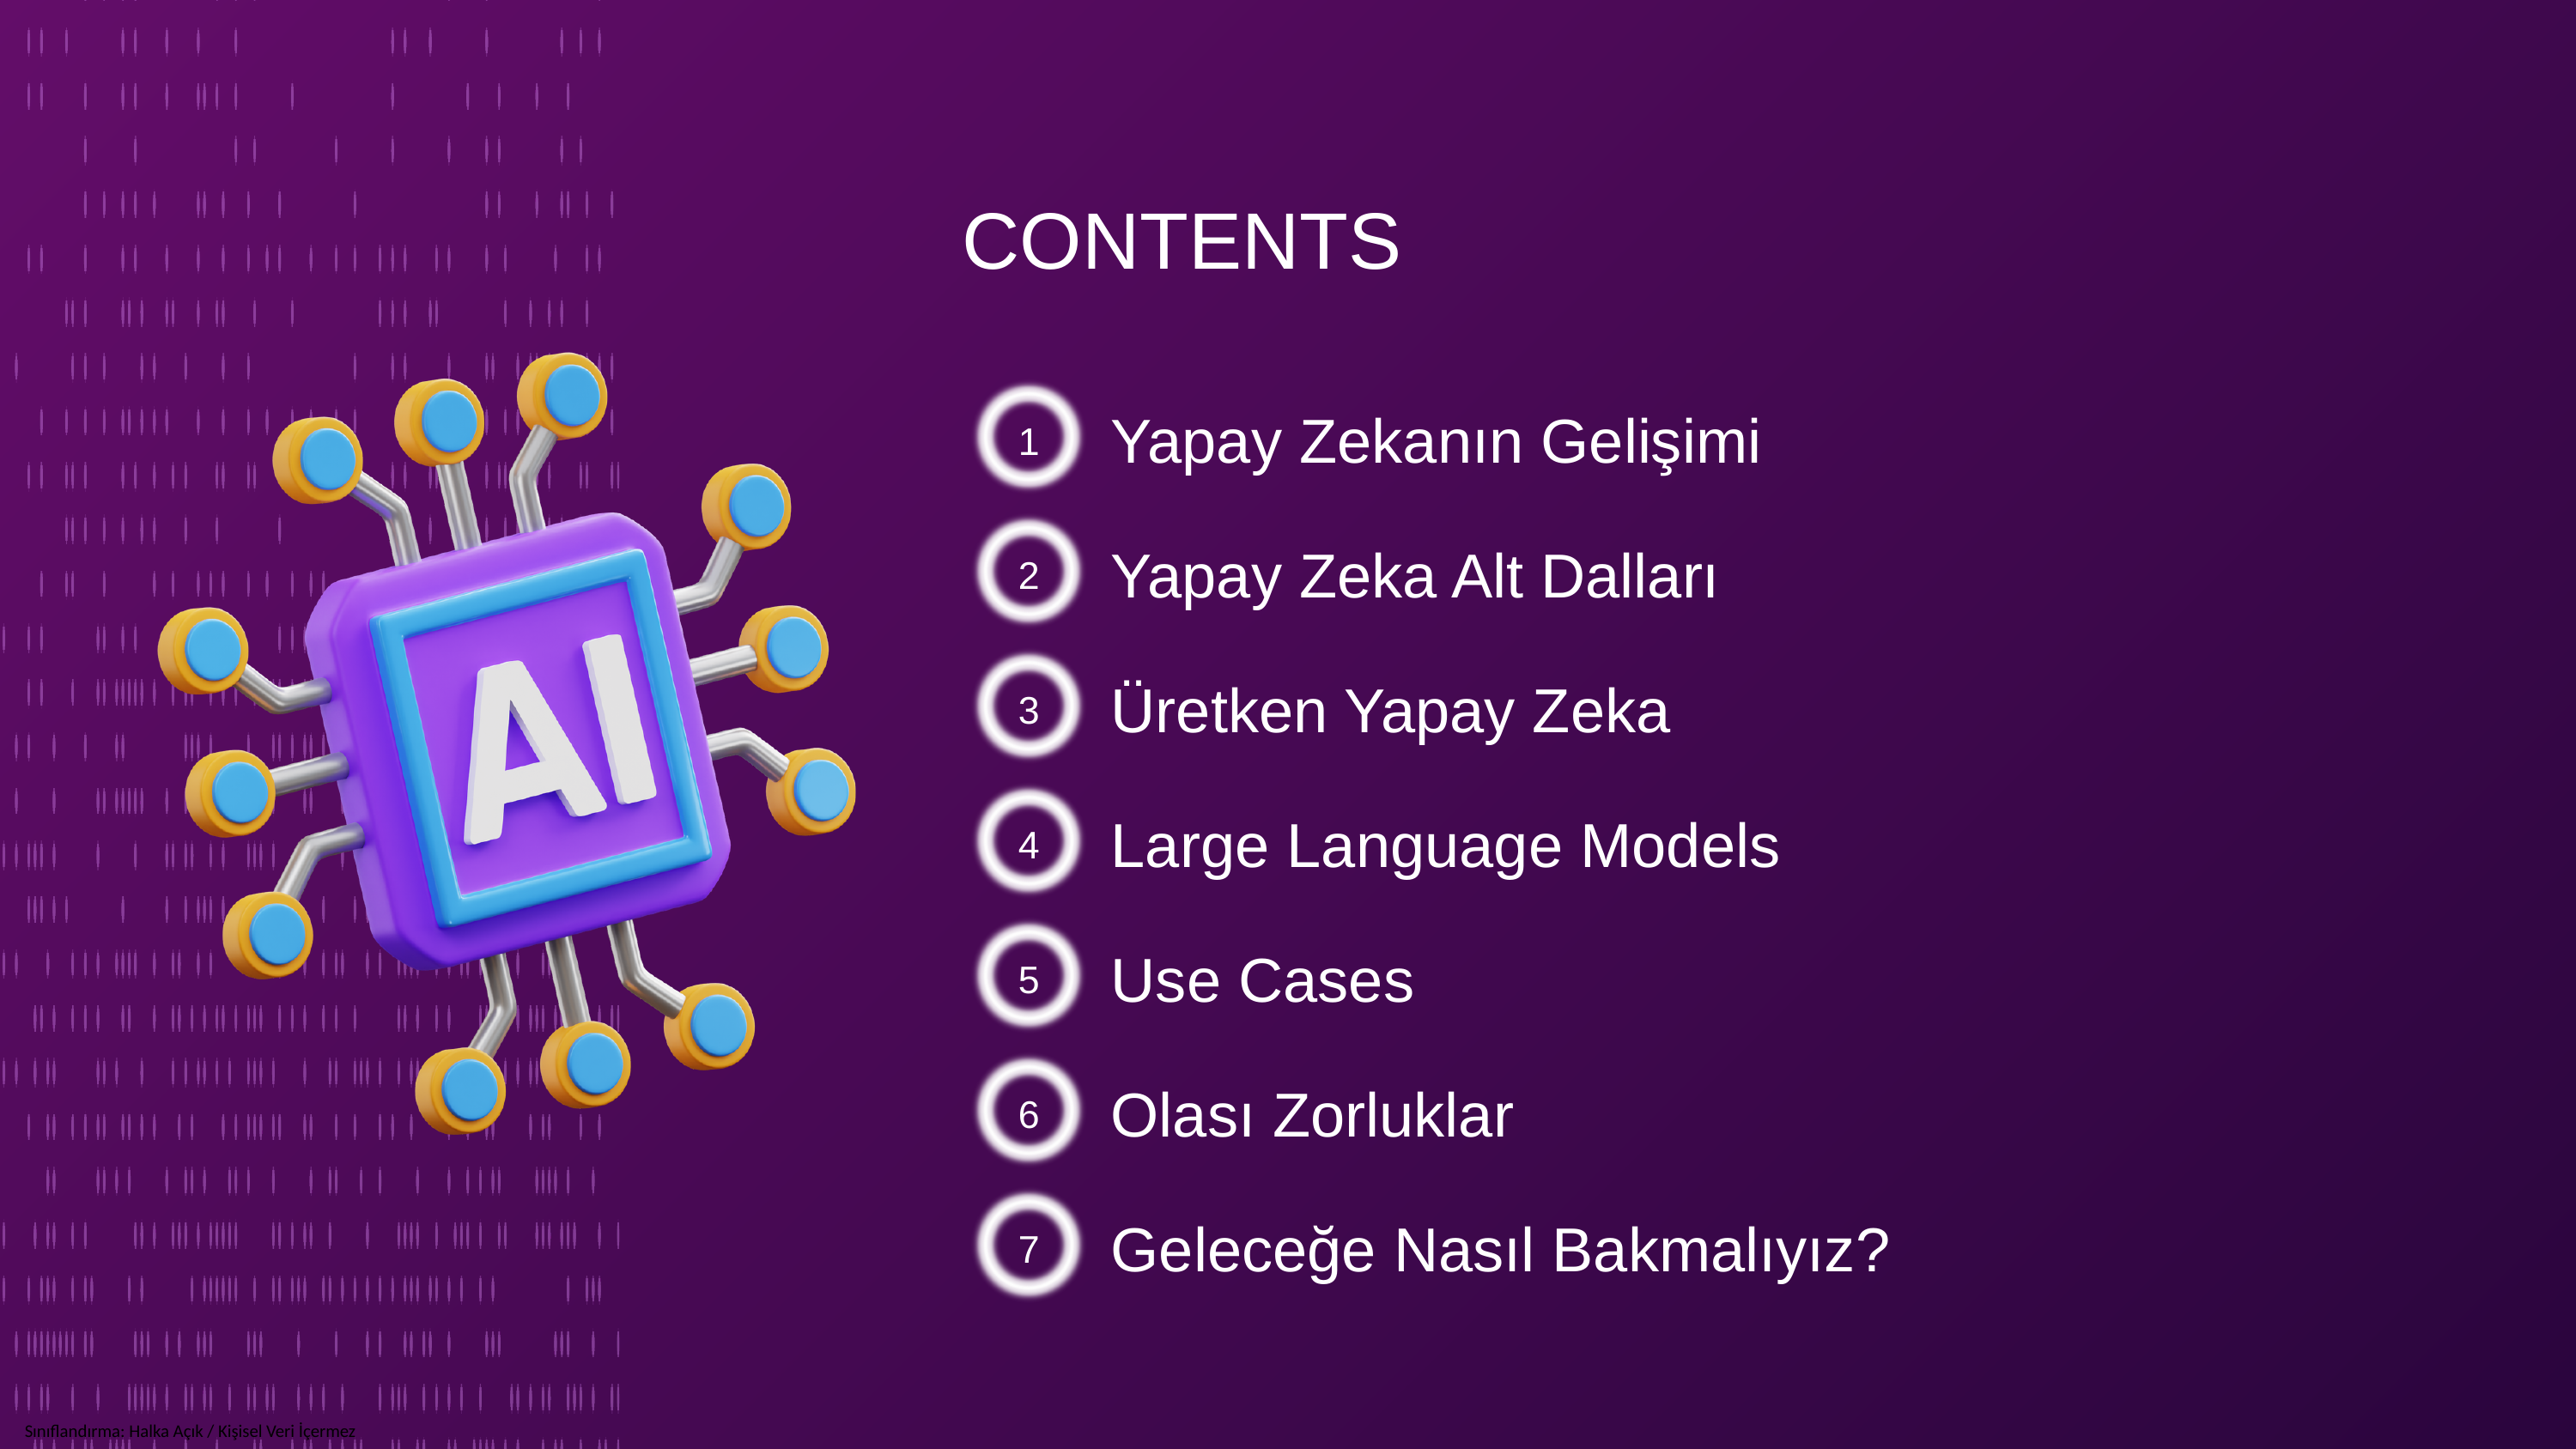

CONTENTS

1
Yapay Zekanın Gelişimi

2
Yapay Zeka Alt Dalları

3
Üretken Yapay Zeka

4
Large Language Models

5
Use Cases

6
Olası Zorluklar

7
Geleceğe Nasıl Bakmalıyız?